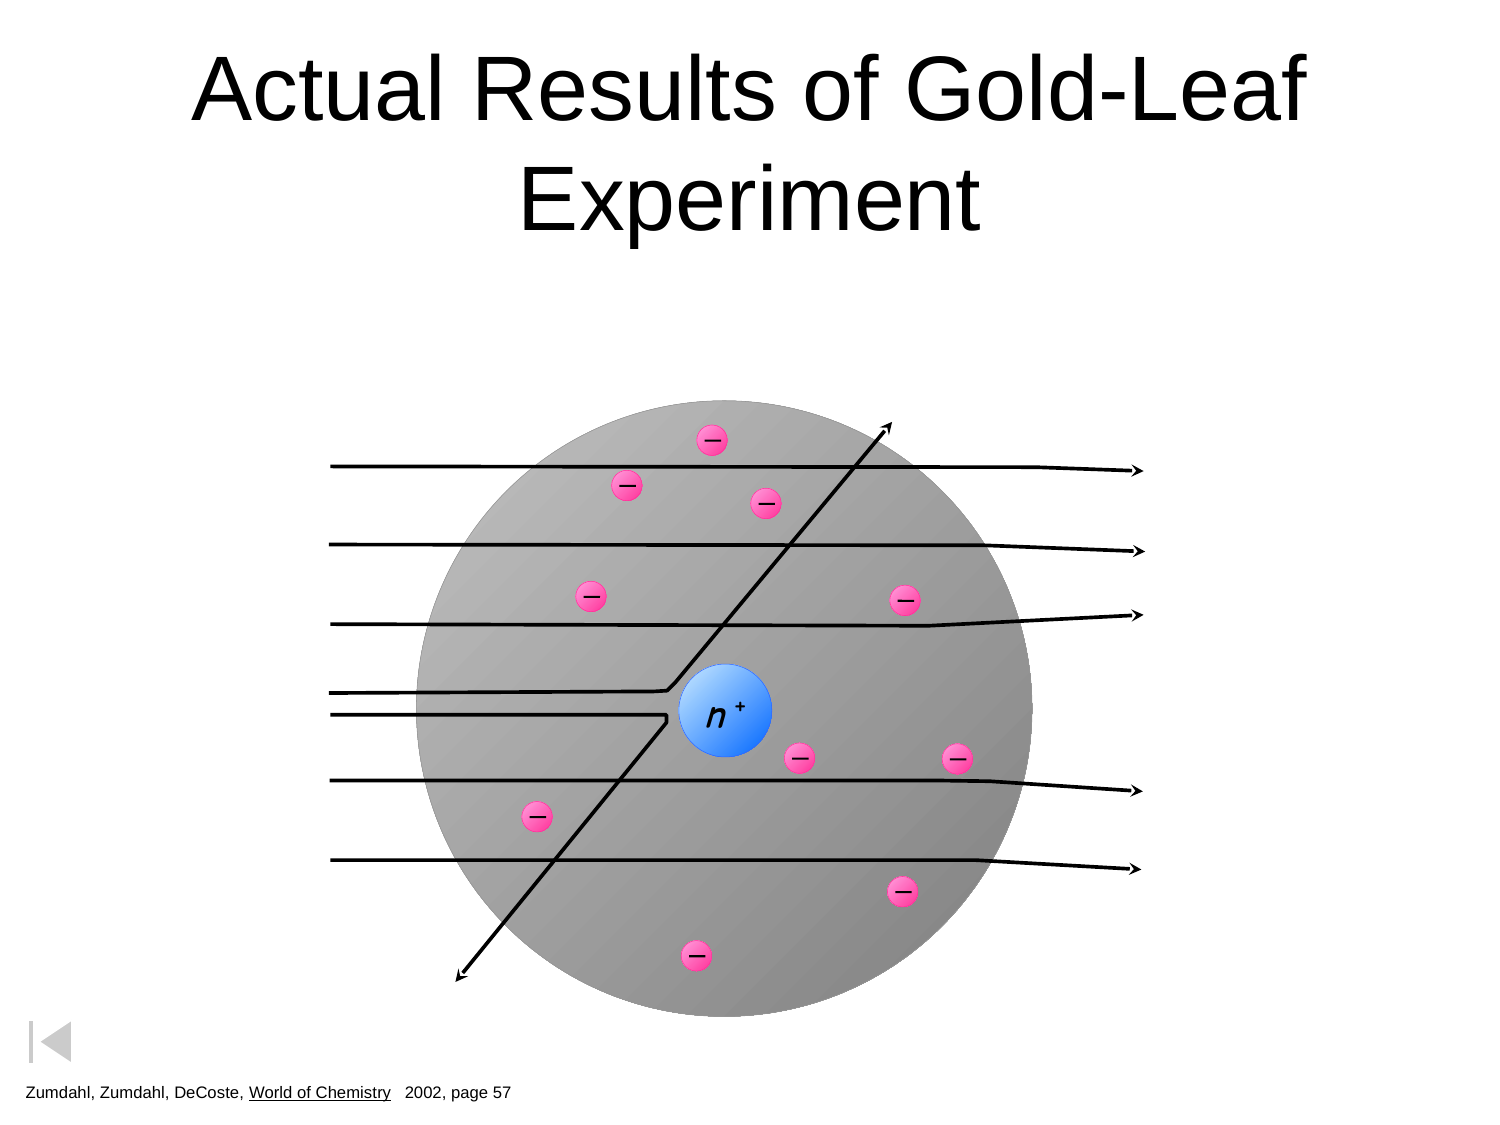

# Actual Results of Gold-Leaf Experiment

n +

Zumdahl, Zumdahl, DeCoste, World of Chemistry  2002, page 57